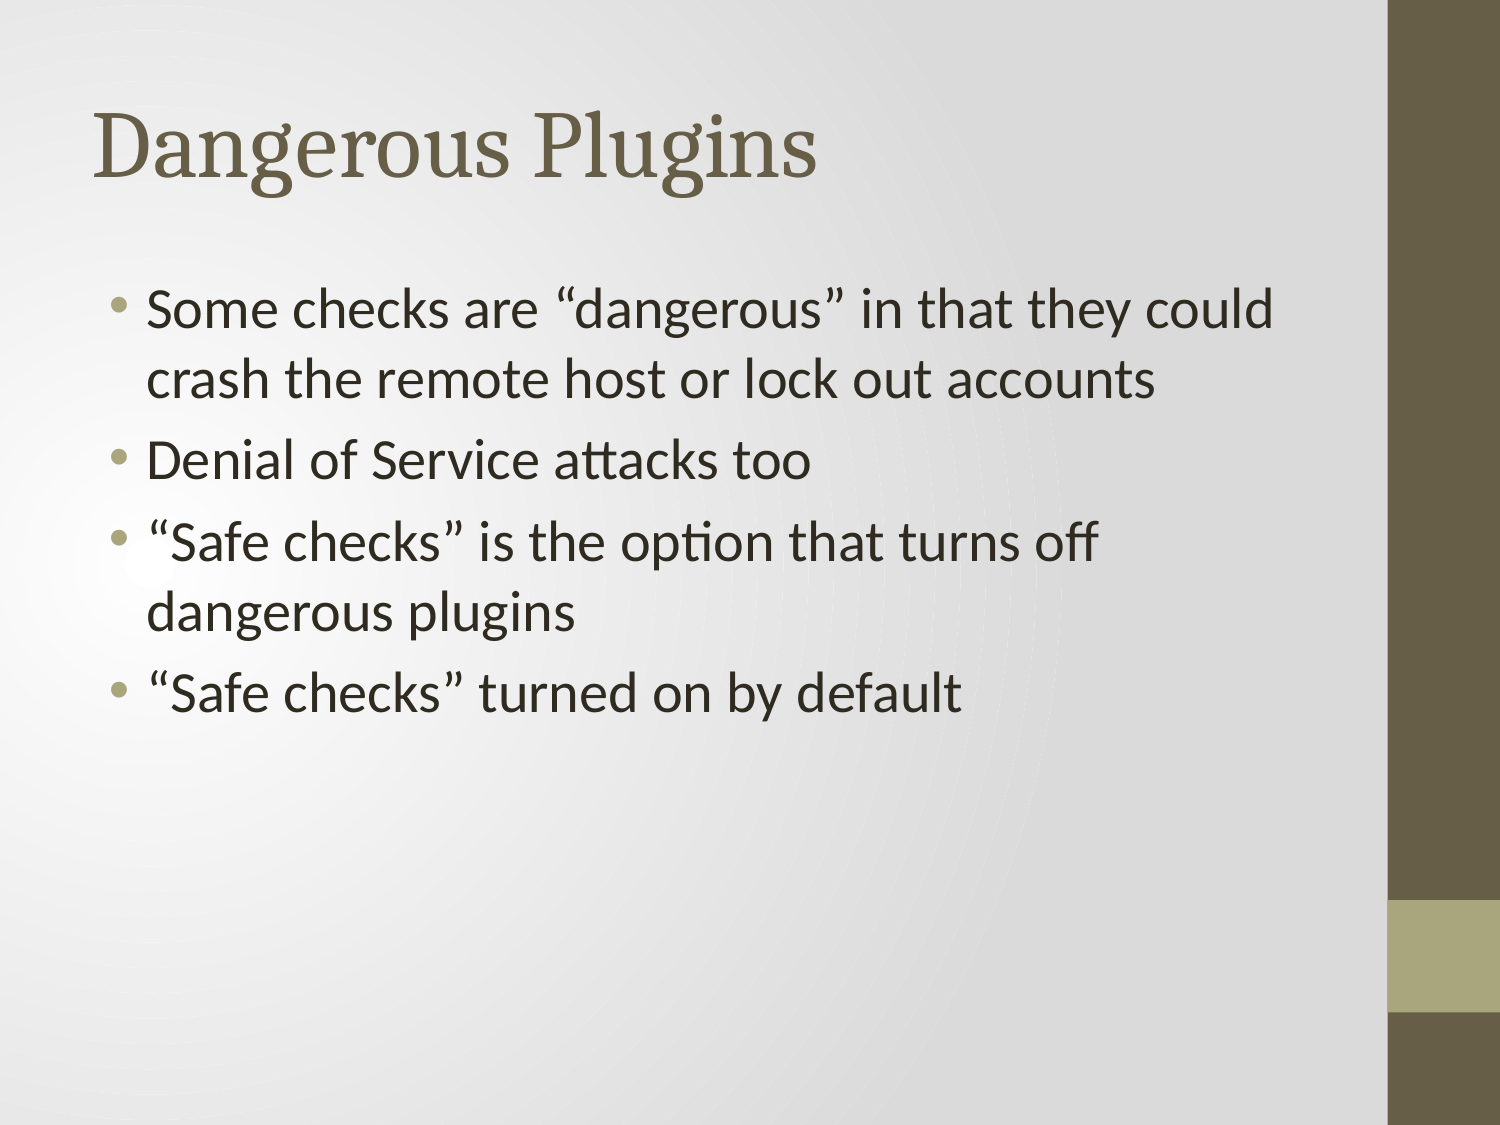

# Dangerous Plugins
Some checks are “dangerous” in that they could crash the remote host or lock out accounts
Denial of Service attacks too
“Safe checks” is the option that turns off dangerous plugins
“Safe checks” turned on by default